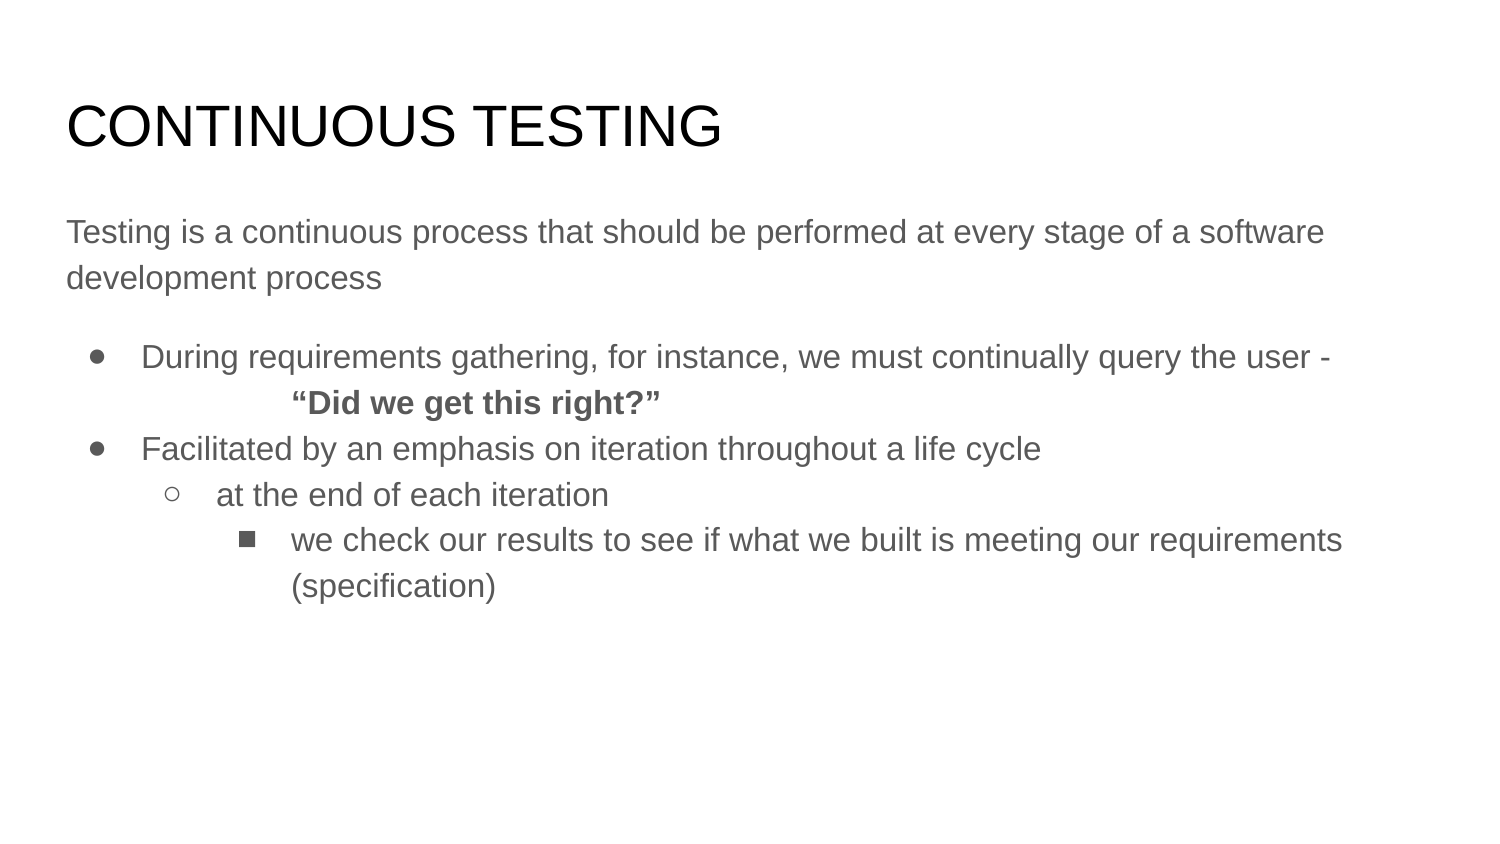

# CONTINUOUS TESTING
Testing is a continuous process that should be performed at every stage of a software development process
During requirements gathering, for instance, we must continually query the user -
	“Did we get this right?”
Facilitated by an emphasis on iteration throughout a life cycle
at the end of each iteration
we check our results to see if what we built is meeting our requirements (specification)